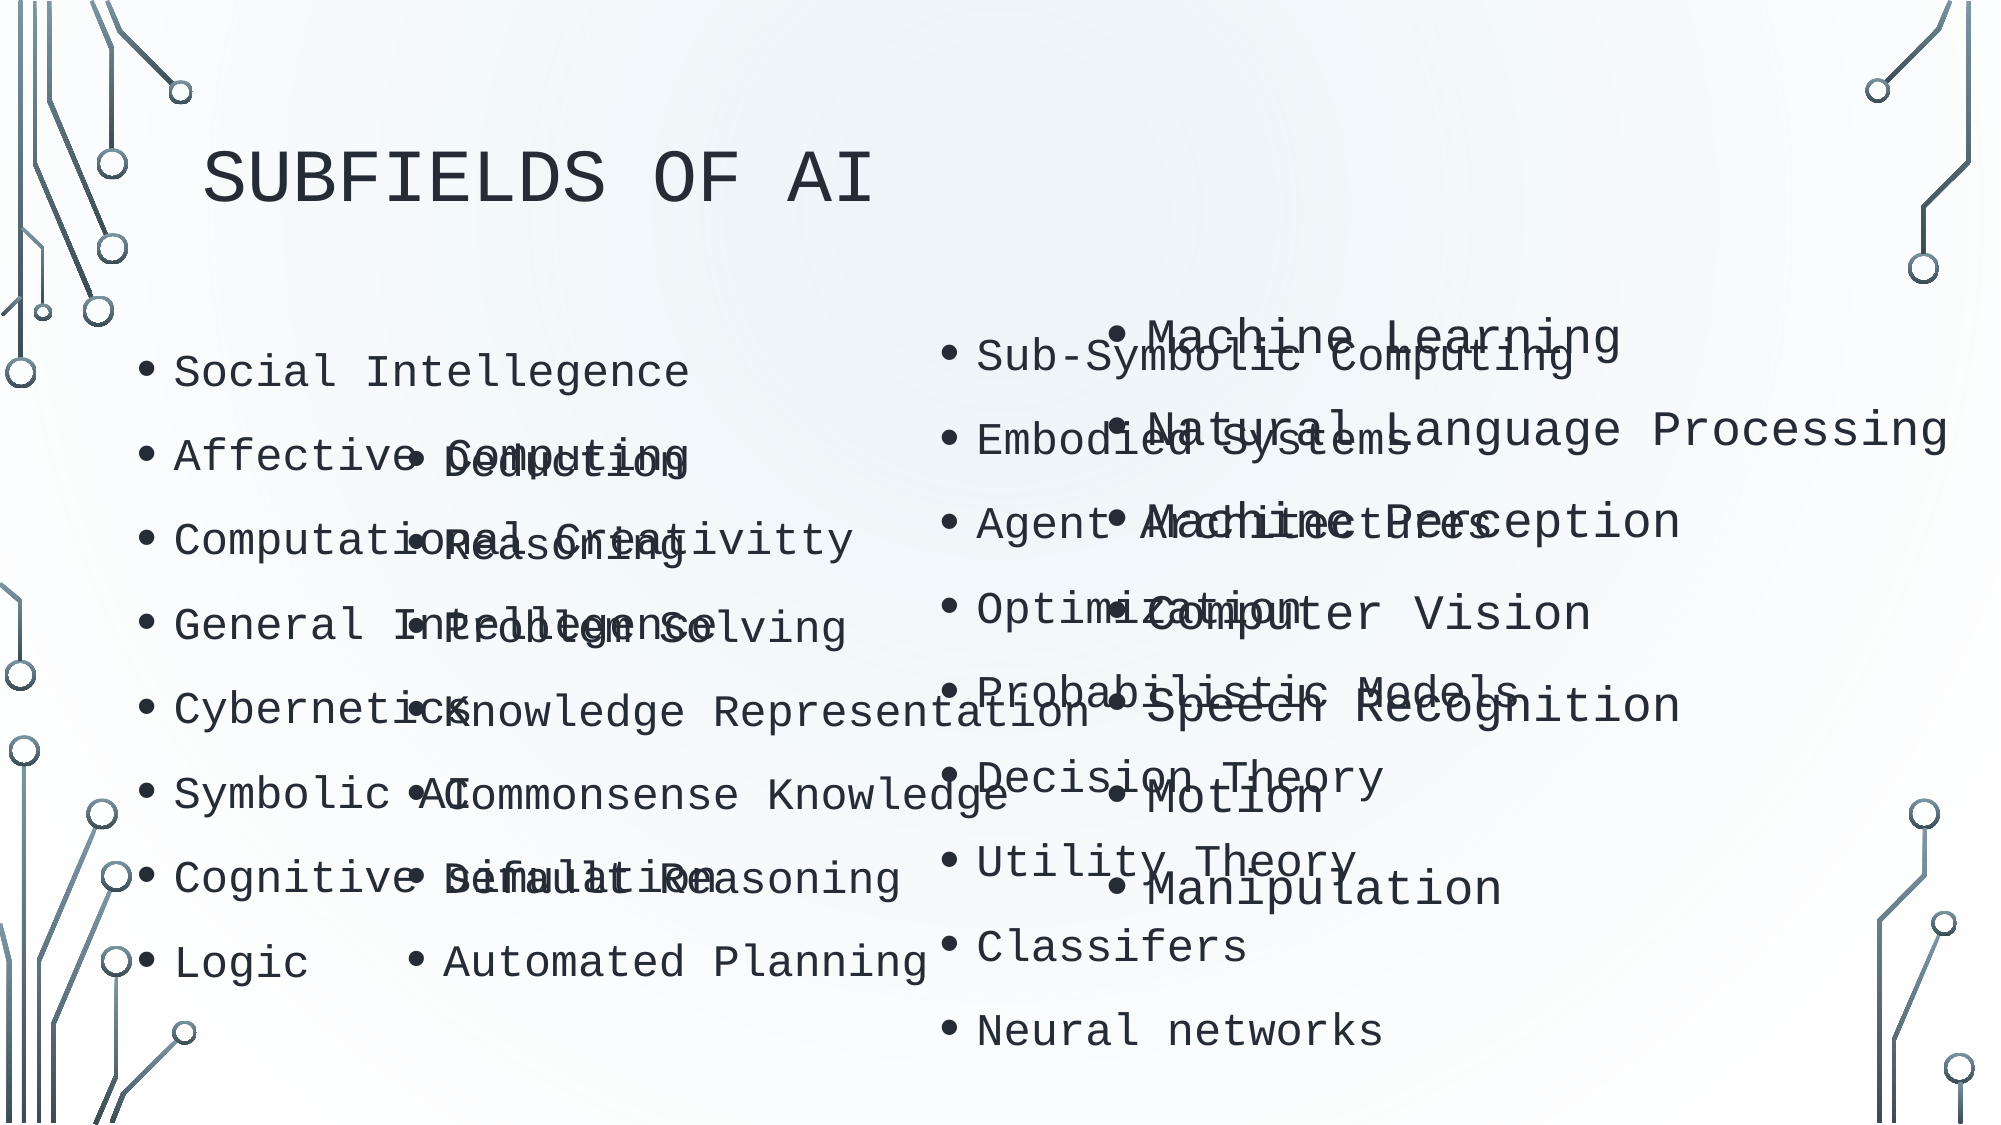

# Subfields of AI
Machine Learning
Natural Language Processing
Machine Perception
Computer Vision
Speech Recognition
Motion
Manipulation

Sub-Symbolic Computing
Embodied Systems
Agent Architectures
Optimization
Probabilistic Models
Decision Theory
Utility Theory
Classifers
Neural networks

Social Intellegence
Affective Computing
Computational Creativitty
General Intellegence
Cybernetics
Symbolic AI
Cognitive simulation
Logic

Deduction
Reasoning
Problem Solving
Knowledge Representation
Commonsense Knowledge
Default Reasoning
Automated Planning